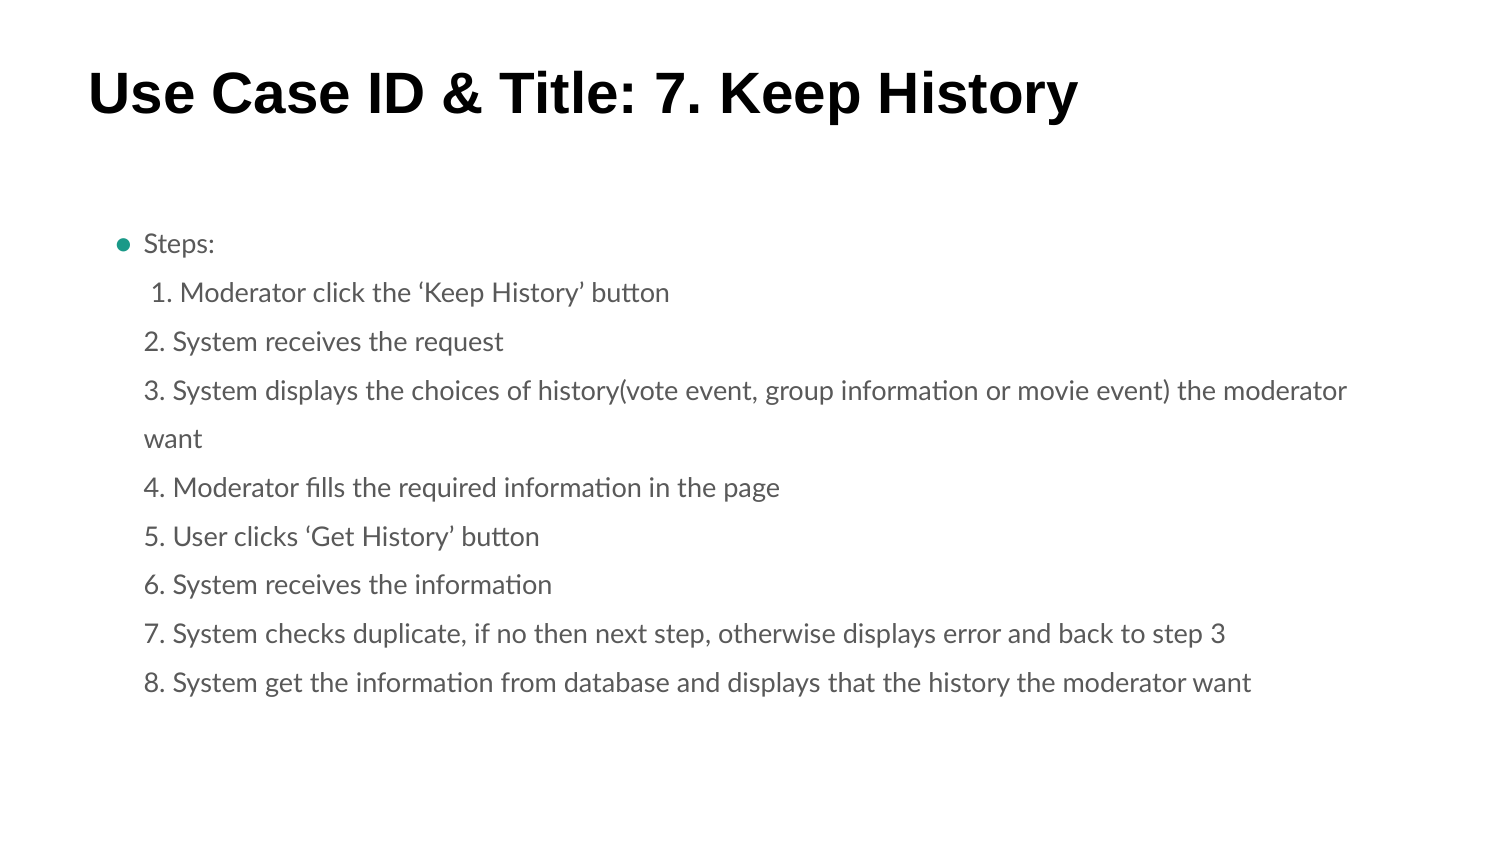

# Use Case ID & Title: 7. Keep History
Steps:
 1. Moderator click the ‘Keep History’ button
2. System receives the request
3. System displays the choices of history(vote event, group information or movie event) the moderator want
4. Moderator fills the required information in the page
5. User clicks ‘Get History’ button
6. System receives the information
7. System checks duplicate, if no then next step, otherwise displays error and back to step 3
8. System get the information from database and displays that the history the moderator want